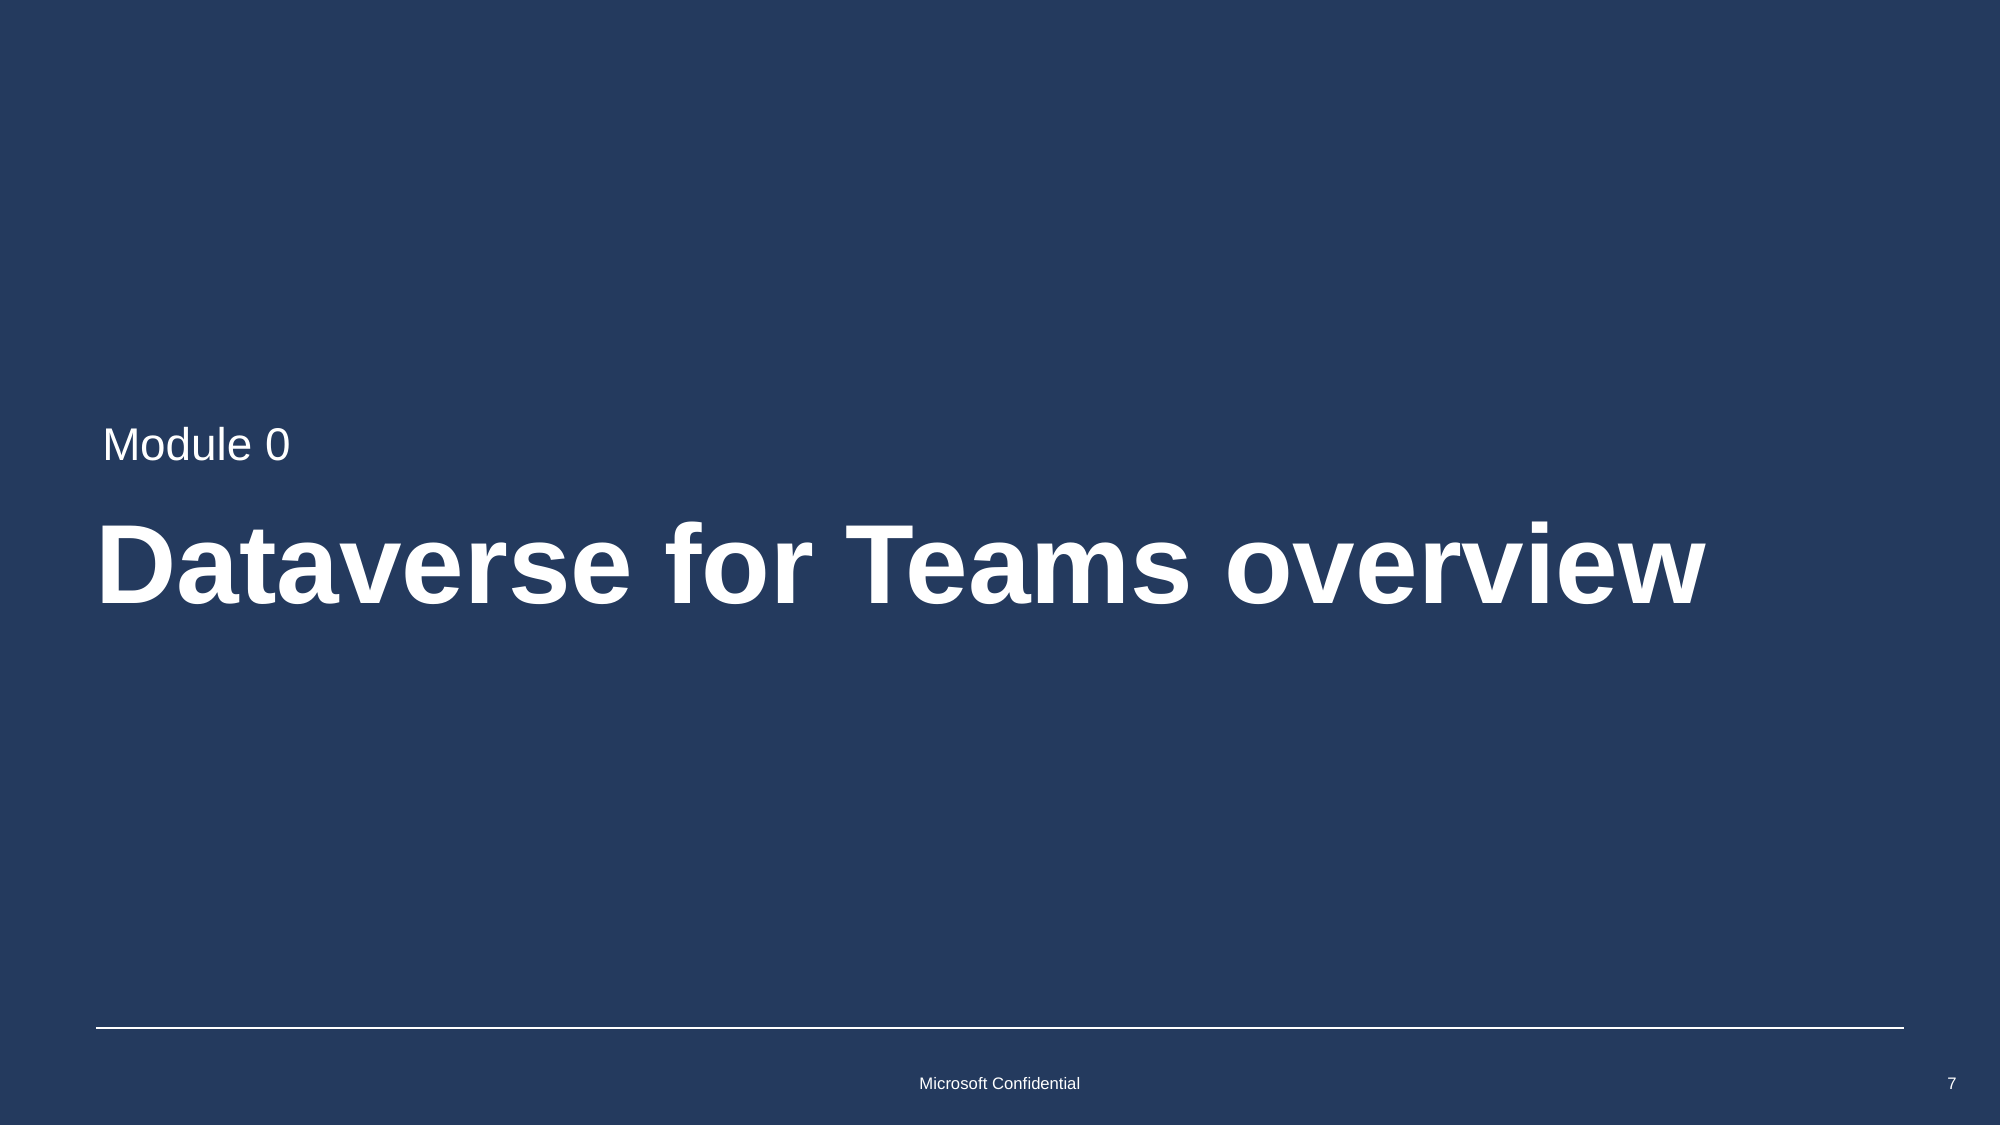

# Dataverse for Teams overview
Module 0
Microsoft Confidential
7